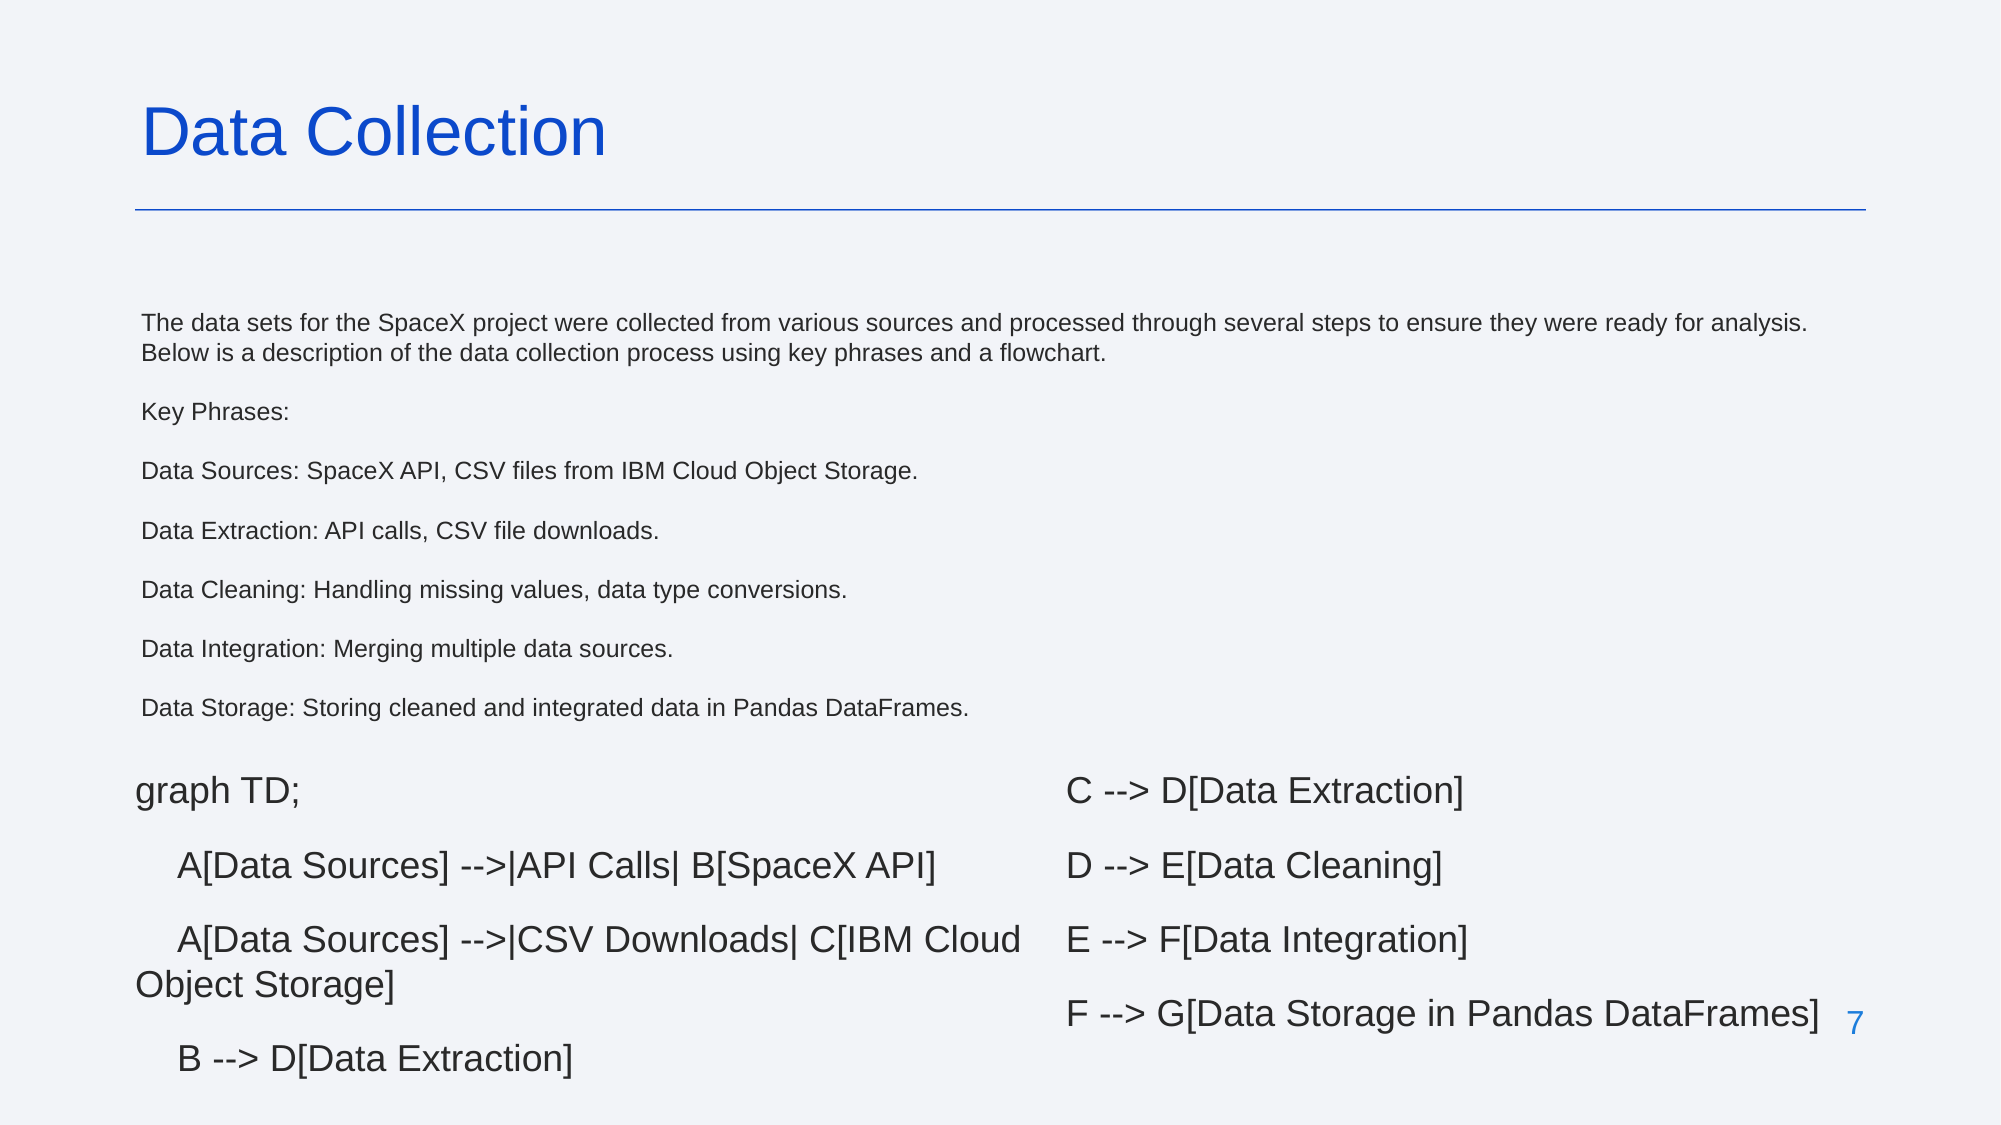

Data Collection
The data sets for the SpaceX project were collected from various sources and processed through several steps to ensure they were ready for analysis. Below is a description of the data collection process using key phrases and a flowchart.
Key Phrases:
Data Sources: SpaceX API, CSV files from IBM Cloud Object Storage.
Data Extraction: API calls, CSV file downloads.
Data Cleaning: Handling missing values, data type conversions.
Data Integration: Merging multiple data sources.
Data Storage: Storing cleaned and integrated data in Pandas DataFrames.

graph TD;
    A[Data Sources] -->|API Calls| B[SpaceX API]
    A[Data Sources] -->|CSV Downloads| C[IBM Cloud Object Storage]
    B --> D[Data Extraction]

    C --> D[Data Extraction]
    D --> E[Data Cleaning]
    E --> F[Data Integration]
    F --> G[Data Storage in Pandas DataFrames]
7